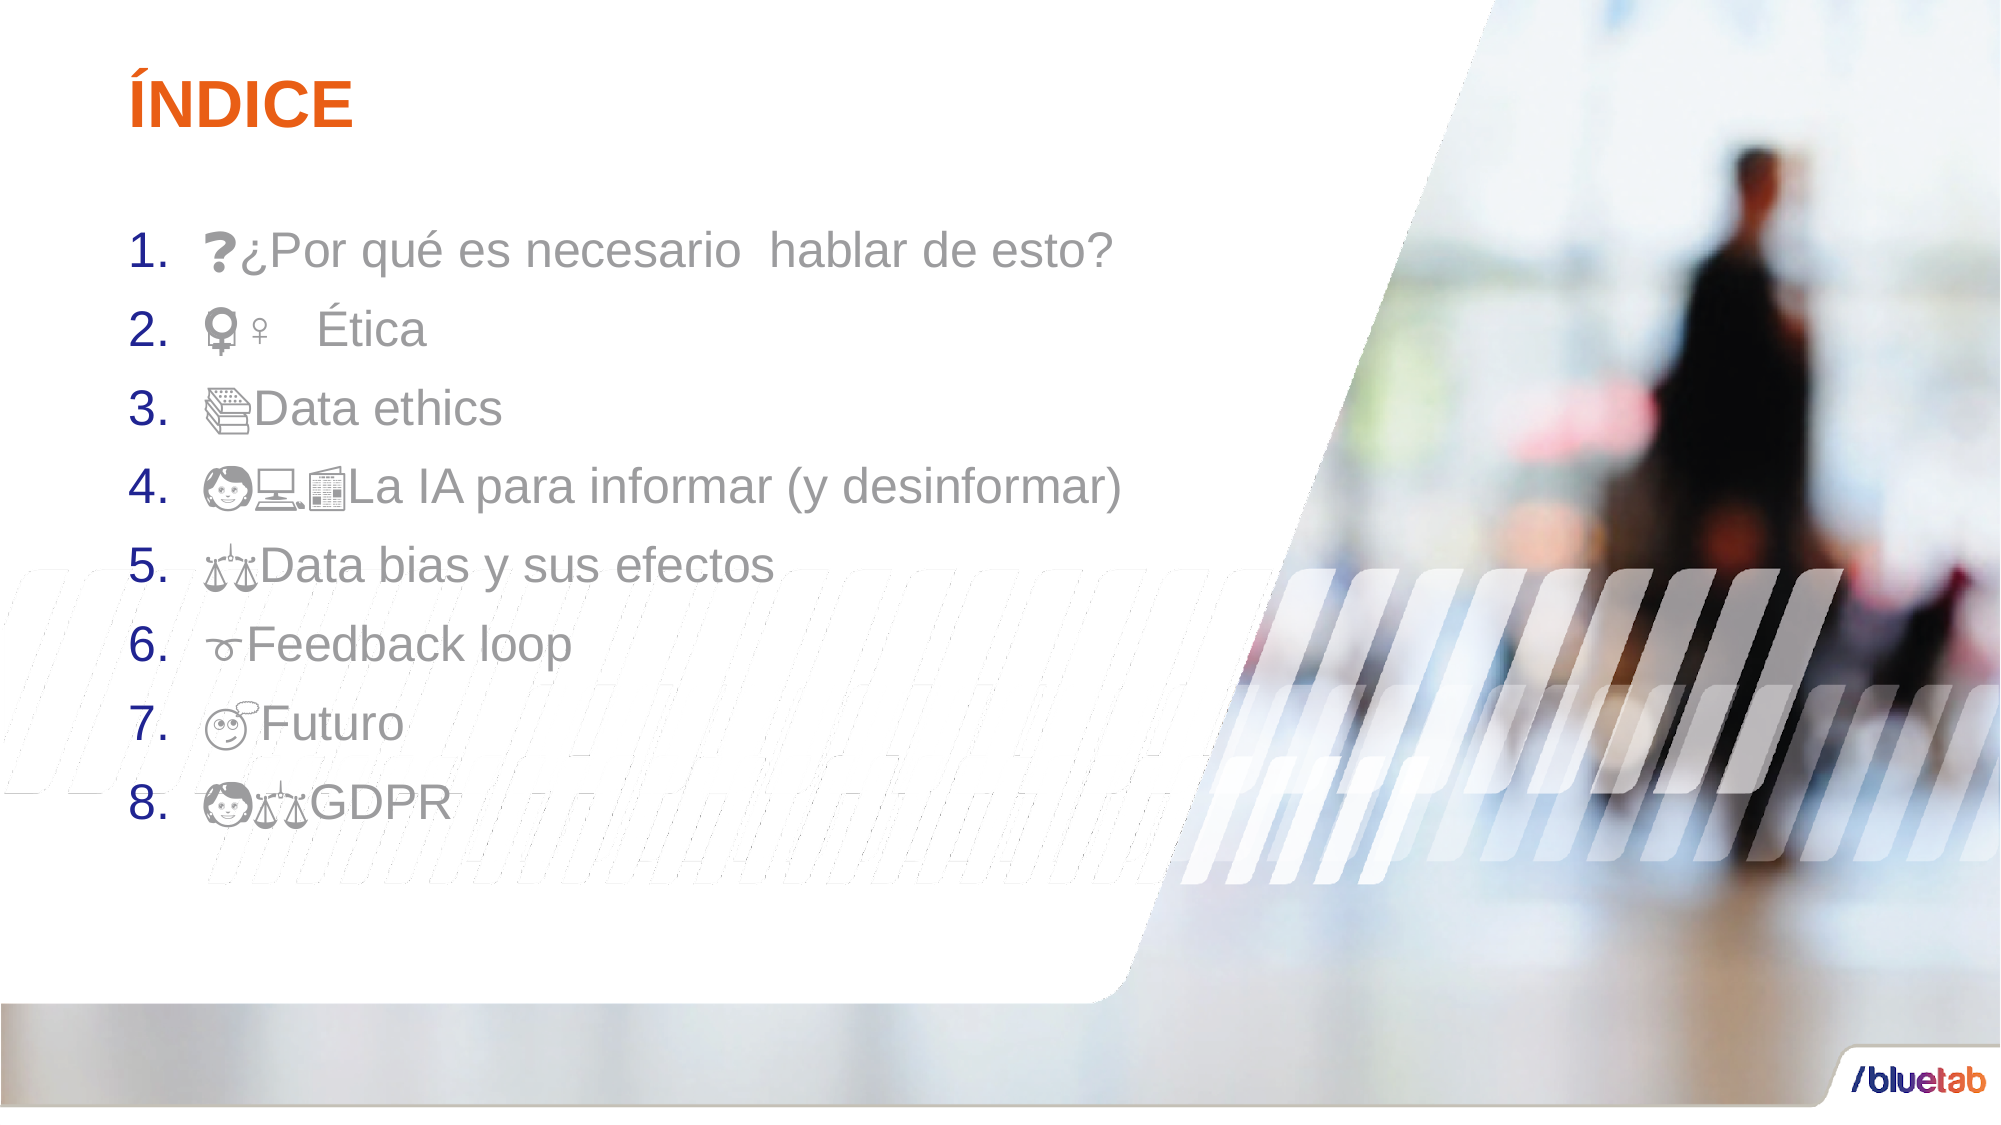

❓¿Por qué es necesario  hablar de esto?
🦸‍🦹‍♀️Ética
📚Data ethics
👩‍💻📰La IA para informar (y desinformar)
⚖️Data bias y sus efectos
➰Feedback loop
🤔Futuro
👩‍⚖️GDPR